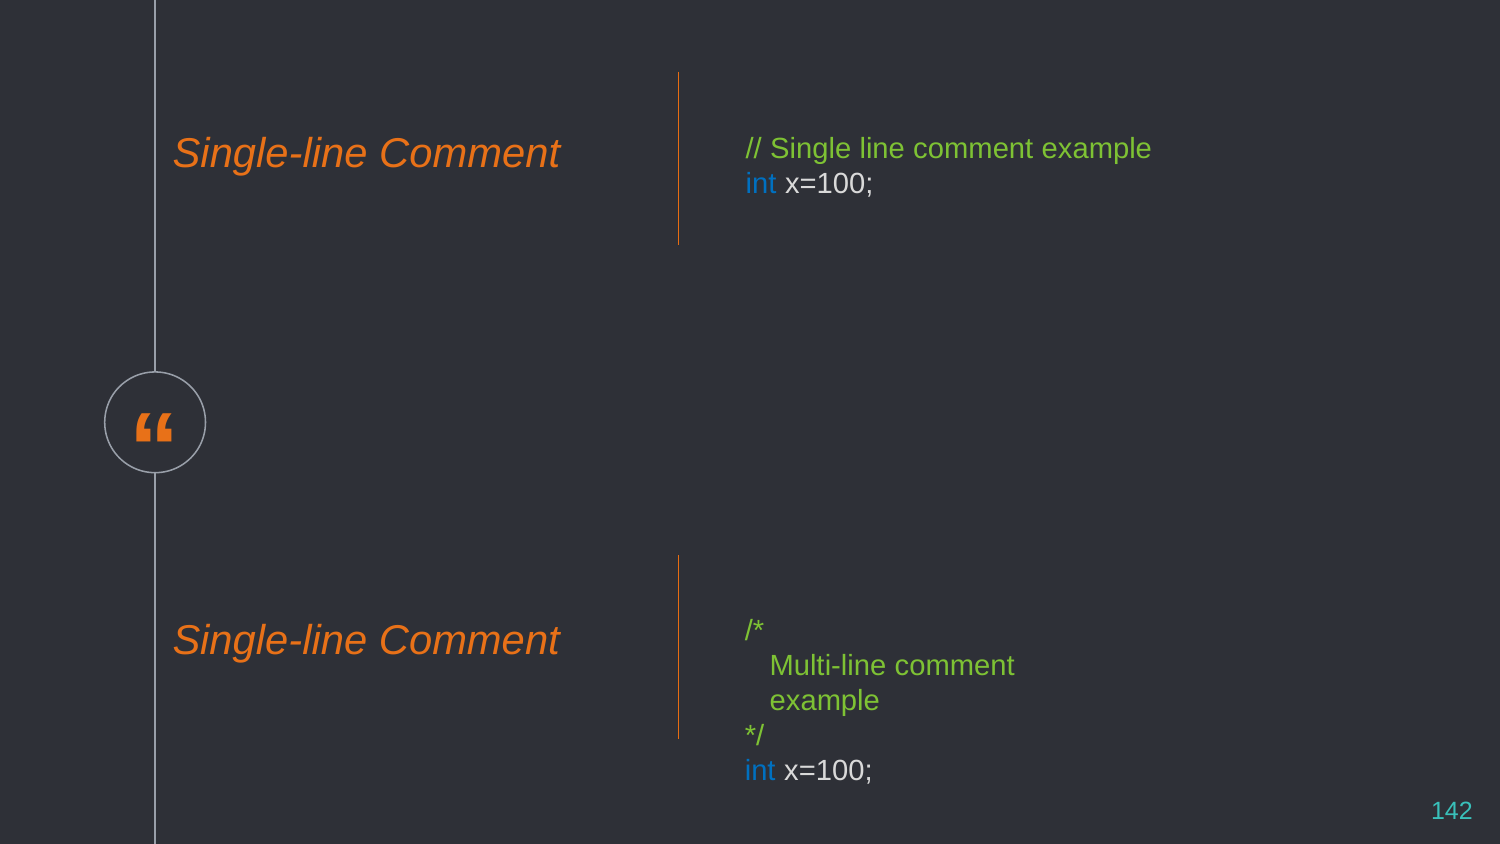

Single-line Comment
// Single line comment example
int x=100;
Single-line Comment
/*
   Multi-line comment
   example
*/
int x=100;
142